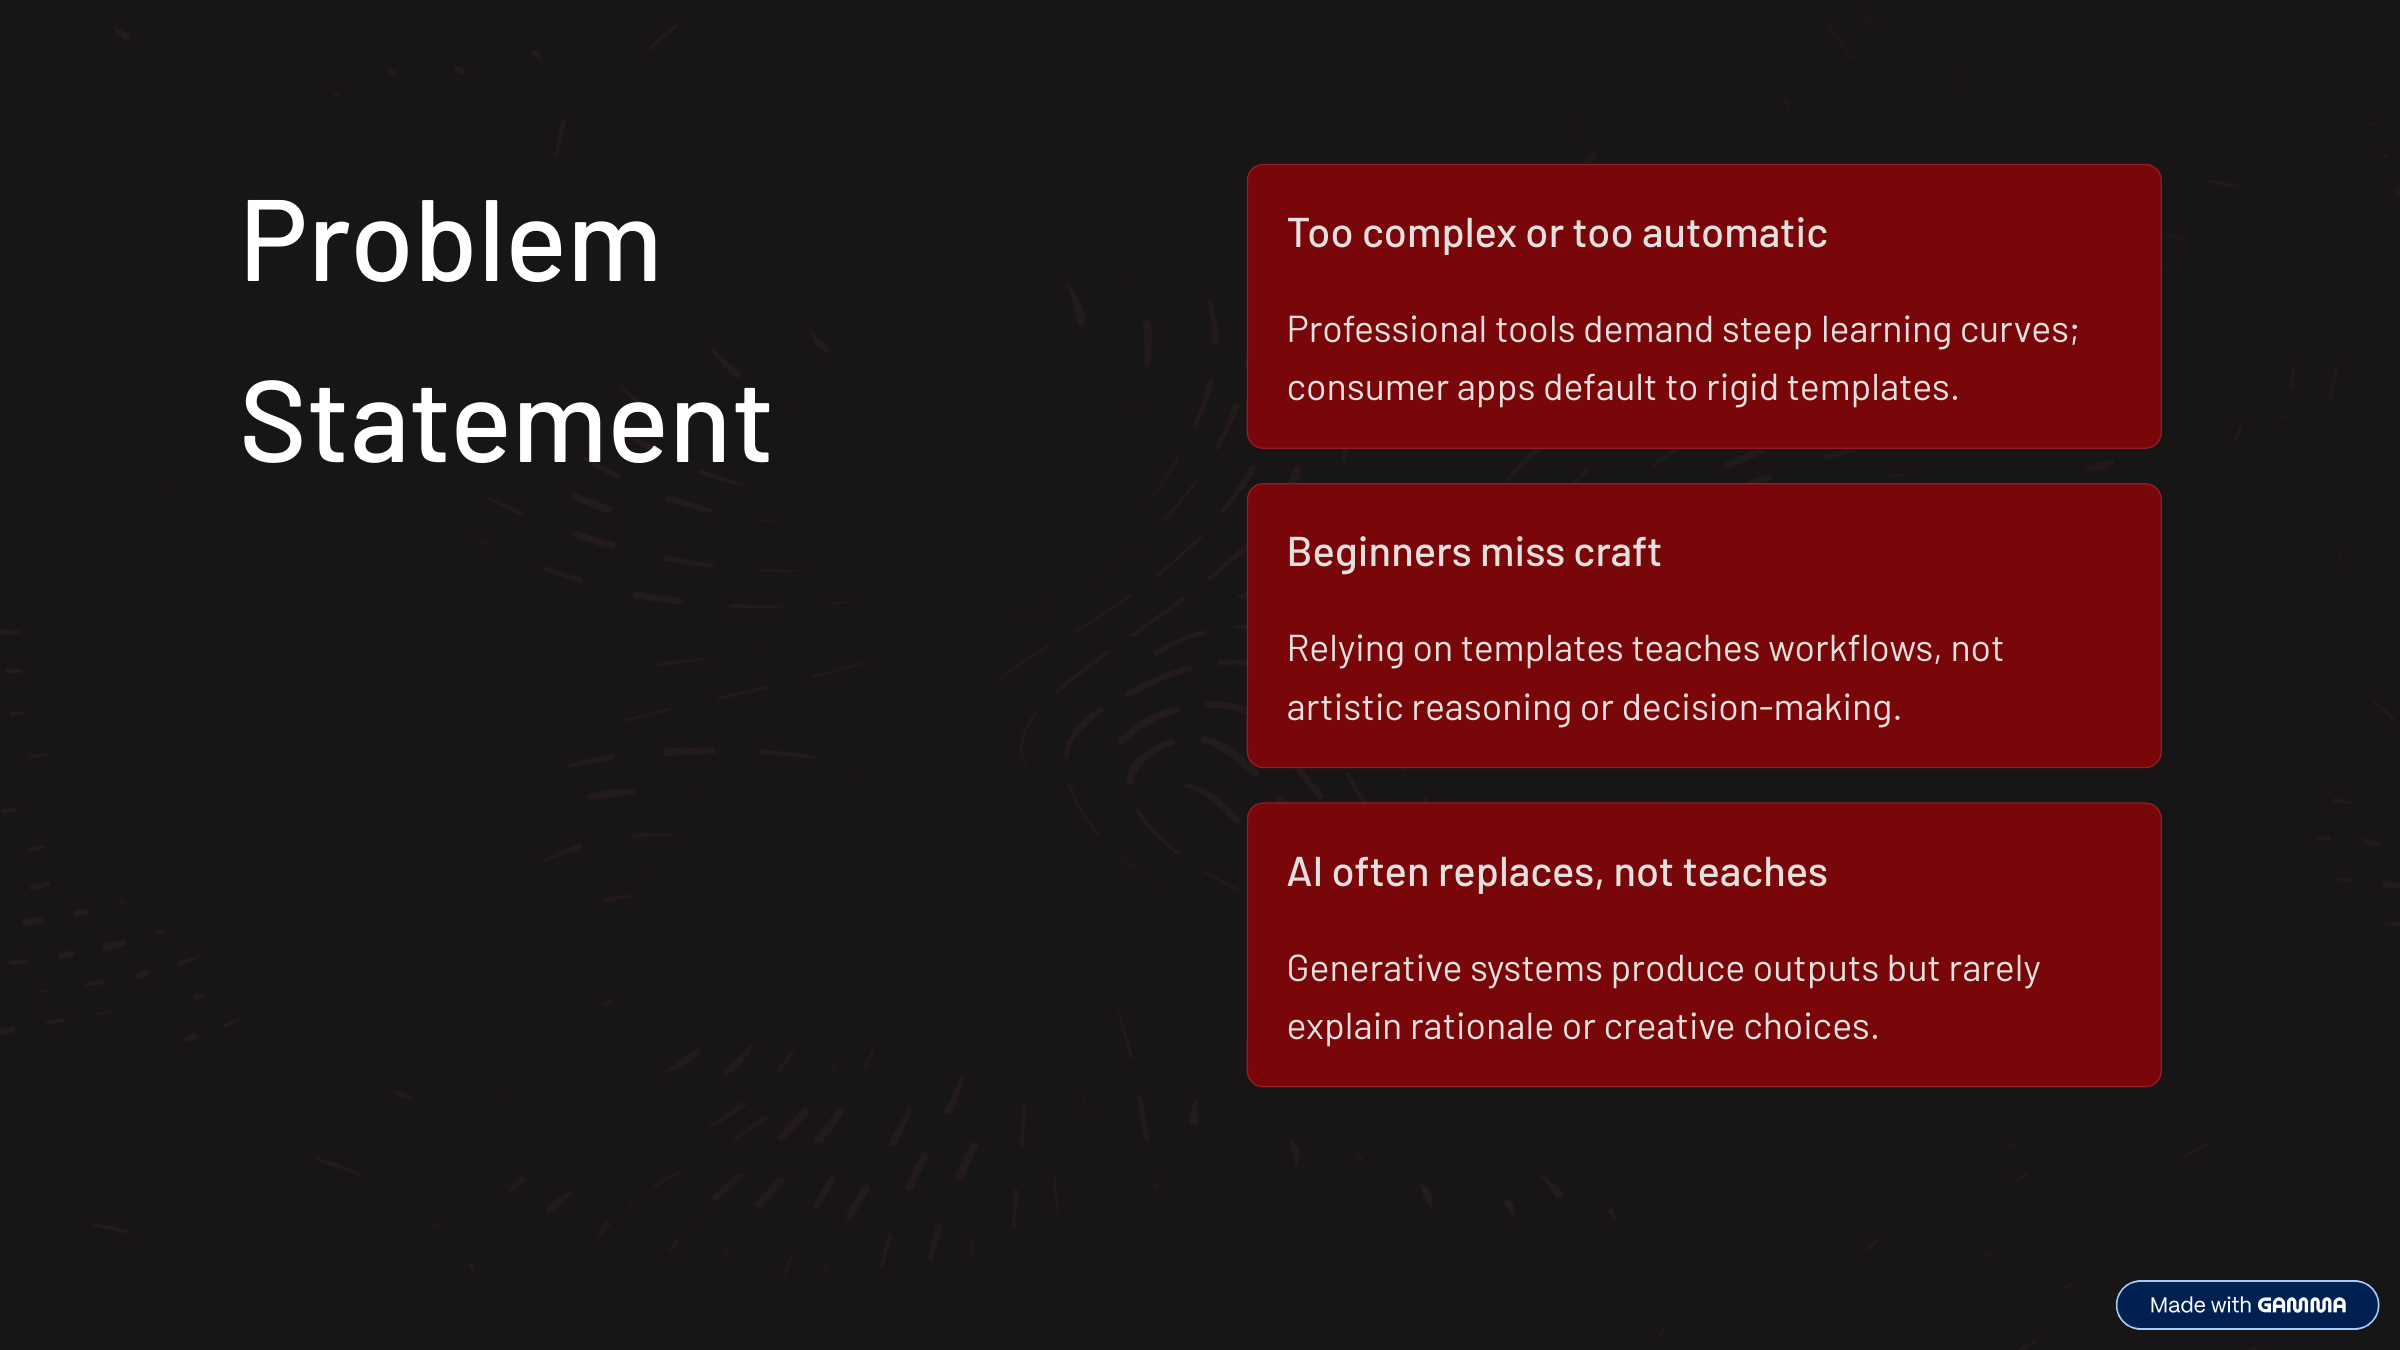

Problem

Too complex or too automatic
Professional tools demand steep learning curves; consumer apps default to rigid templates.
Statement

Beginners miss craft
Relying on templates teaches workflows, not artistic reasoning or decision-making.

AI often replaces, not teaches
Generative systems produce outputs but rarely explain rationale or creative choices.